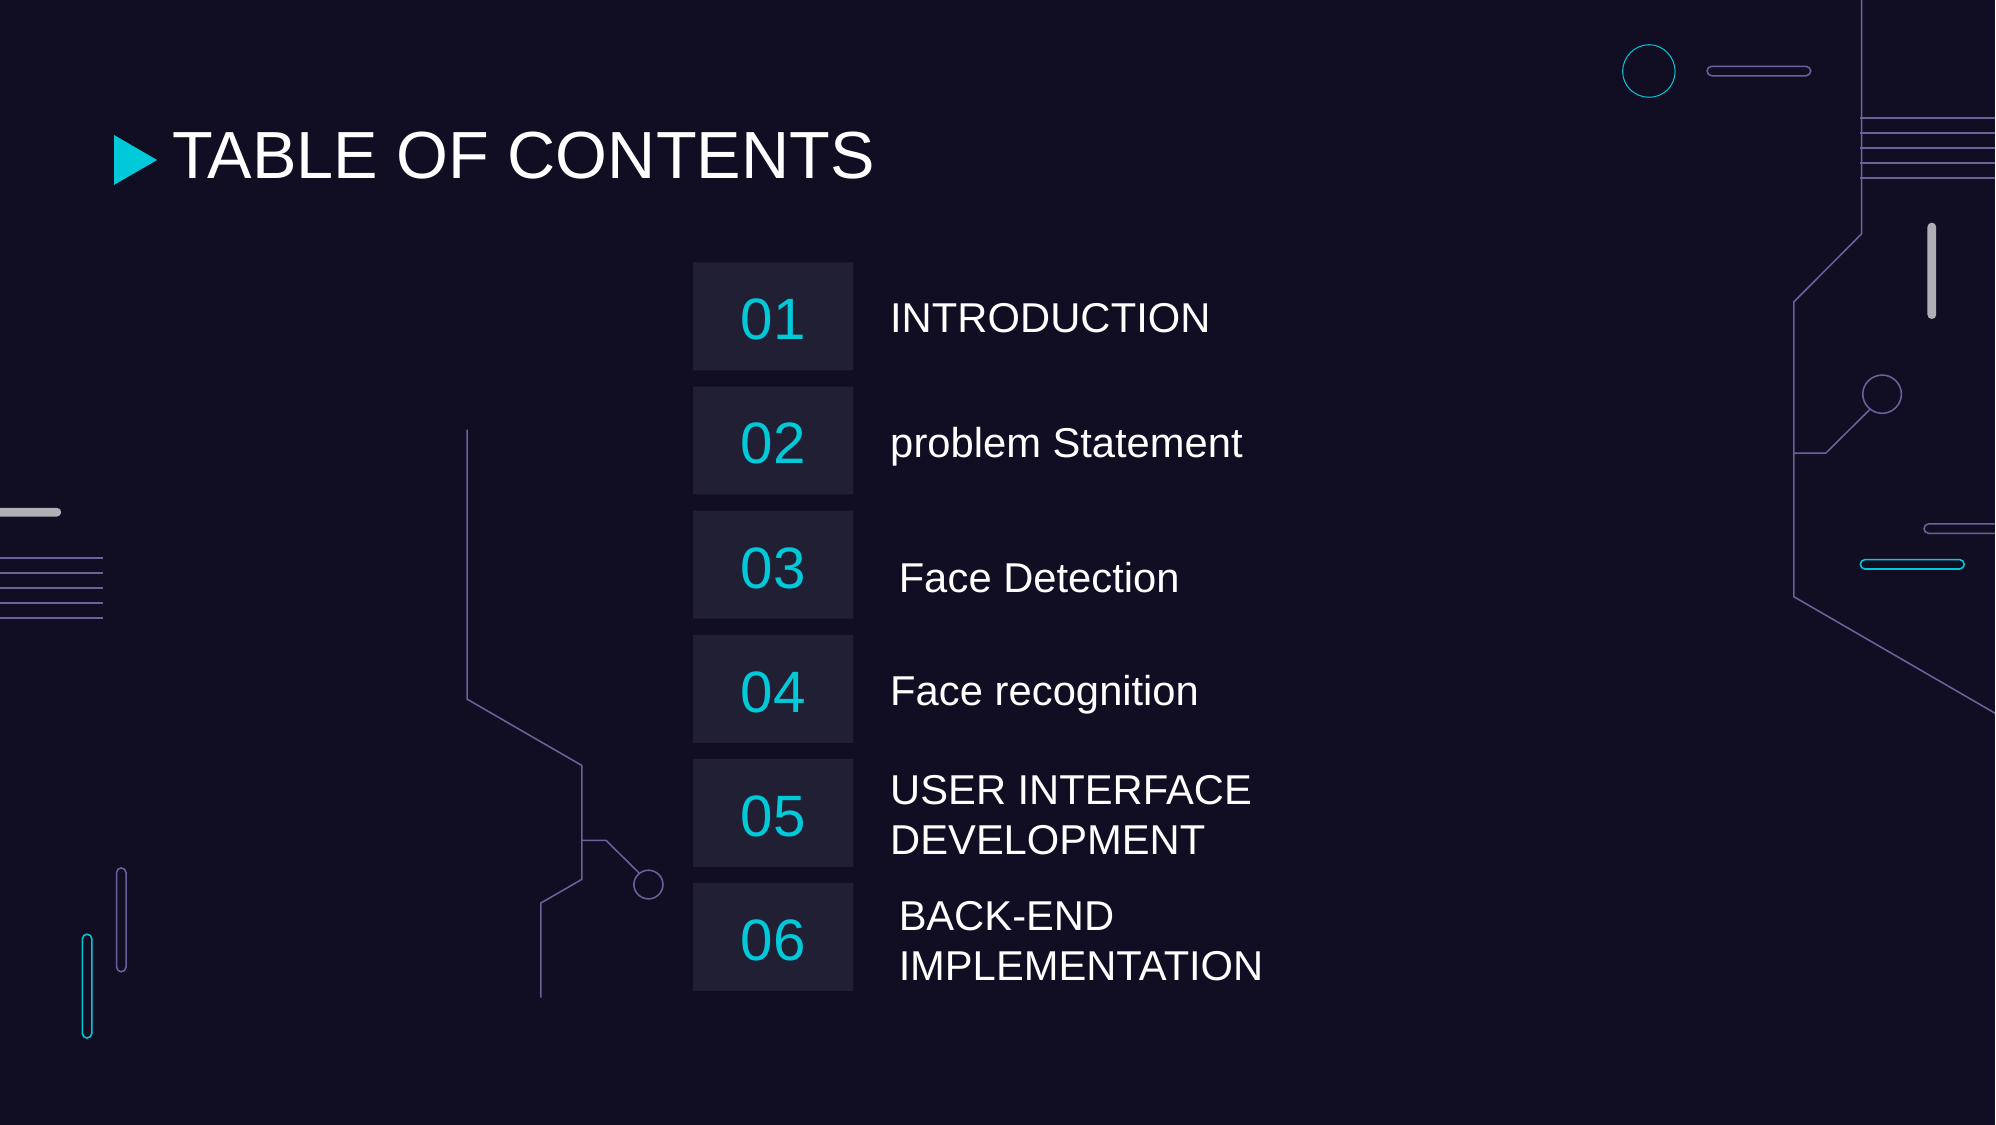

# TABLE OF CONTENTS
01
INTRODUCTION
02
problem Statement

03
Face Detection
04
Face recognition
05
USER INTERFACE DEVELOPMENT
06
BACK-END IMPLEMENTATION